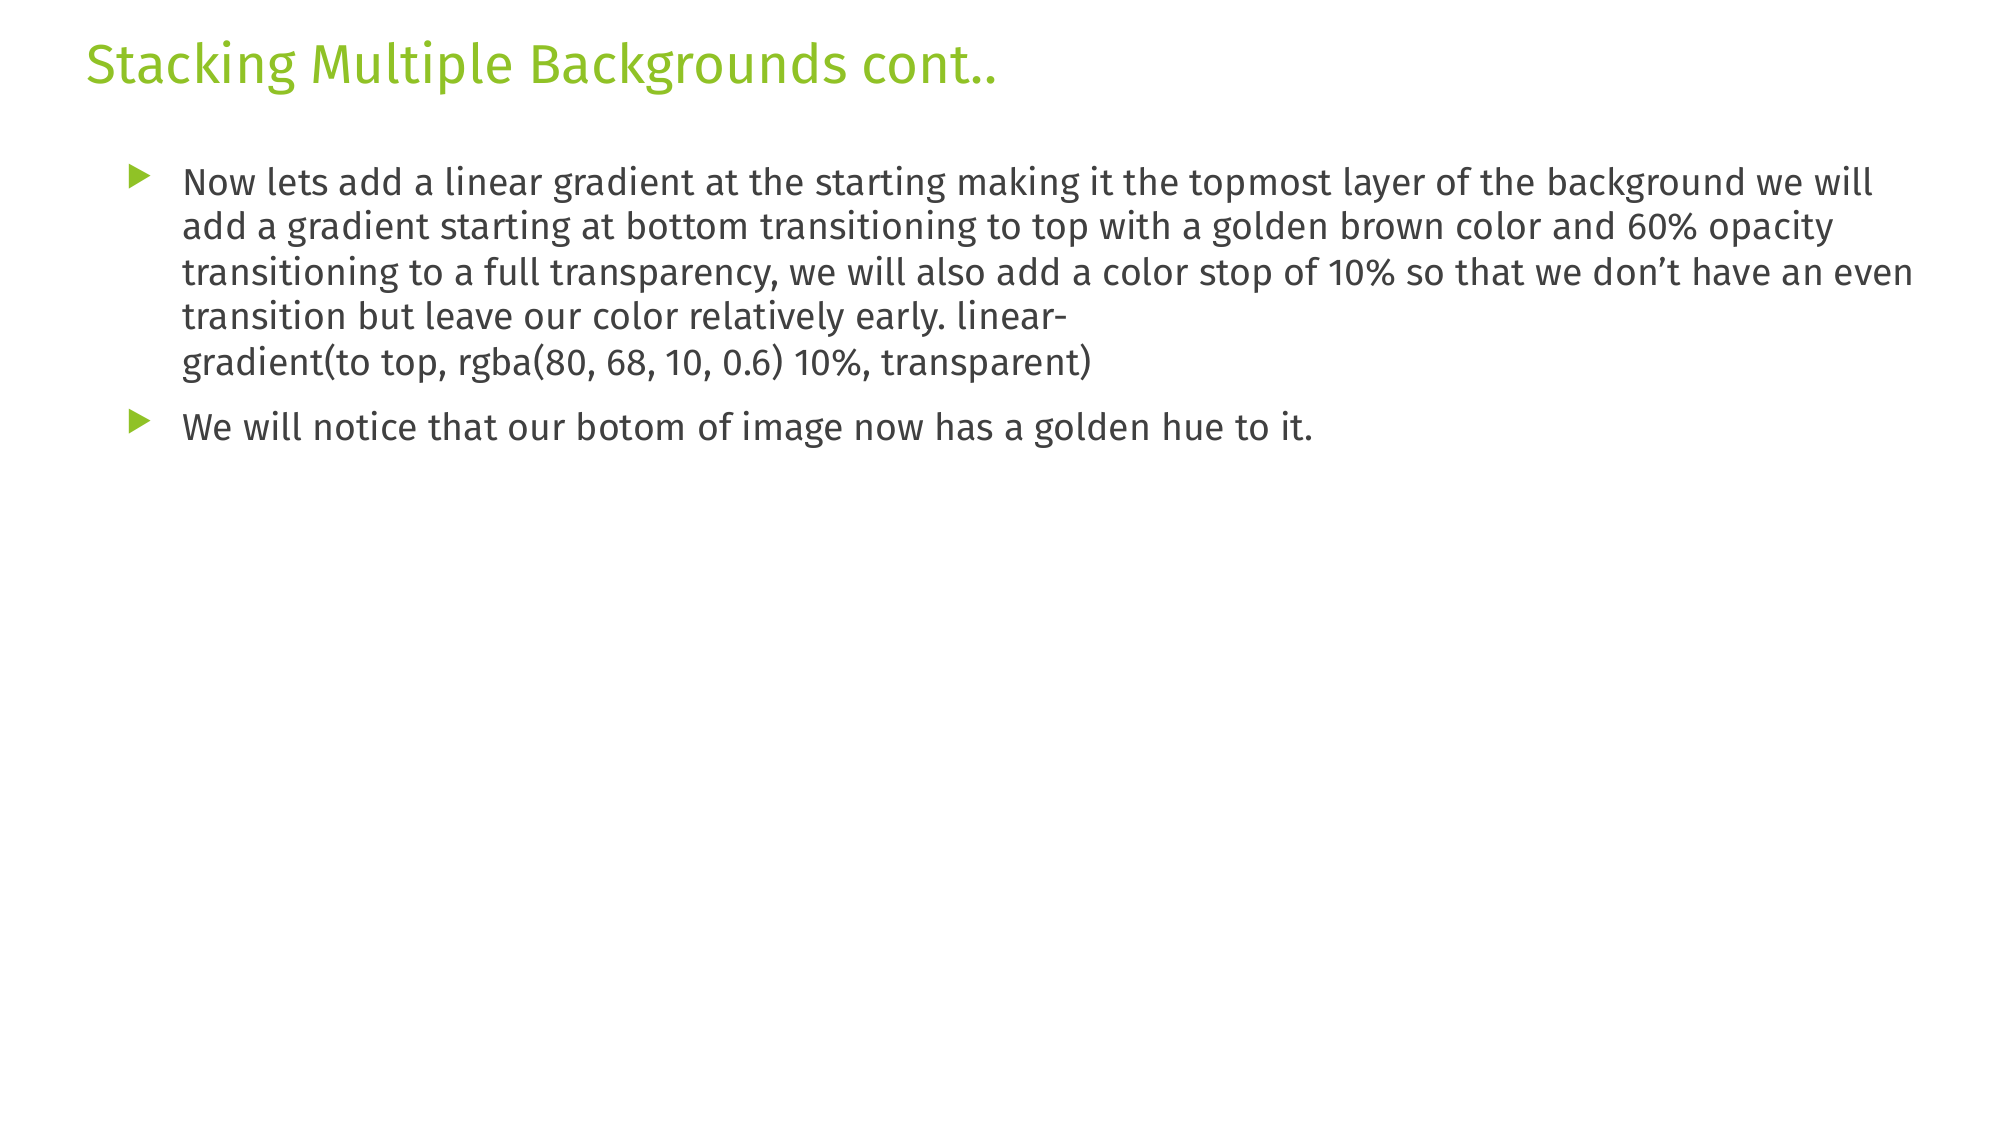

# Stacking Multiple Backgrounds cont..
Now lets add a linear gradient at the starting making it the topmost layer of the background we will add a gradient starting at bottom transitioning to top with a golden brown color and 60% opacity transitioning to a full transparency, we will also add a color stop of 10% so that we don’t have an even transition but leave our color relatively early. linear-gradient(to top, rgba(80, 68, 10, 0.6) 10%, transparent)
We will notice that our botom of image now has a golden hue to it.